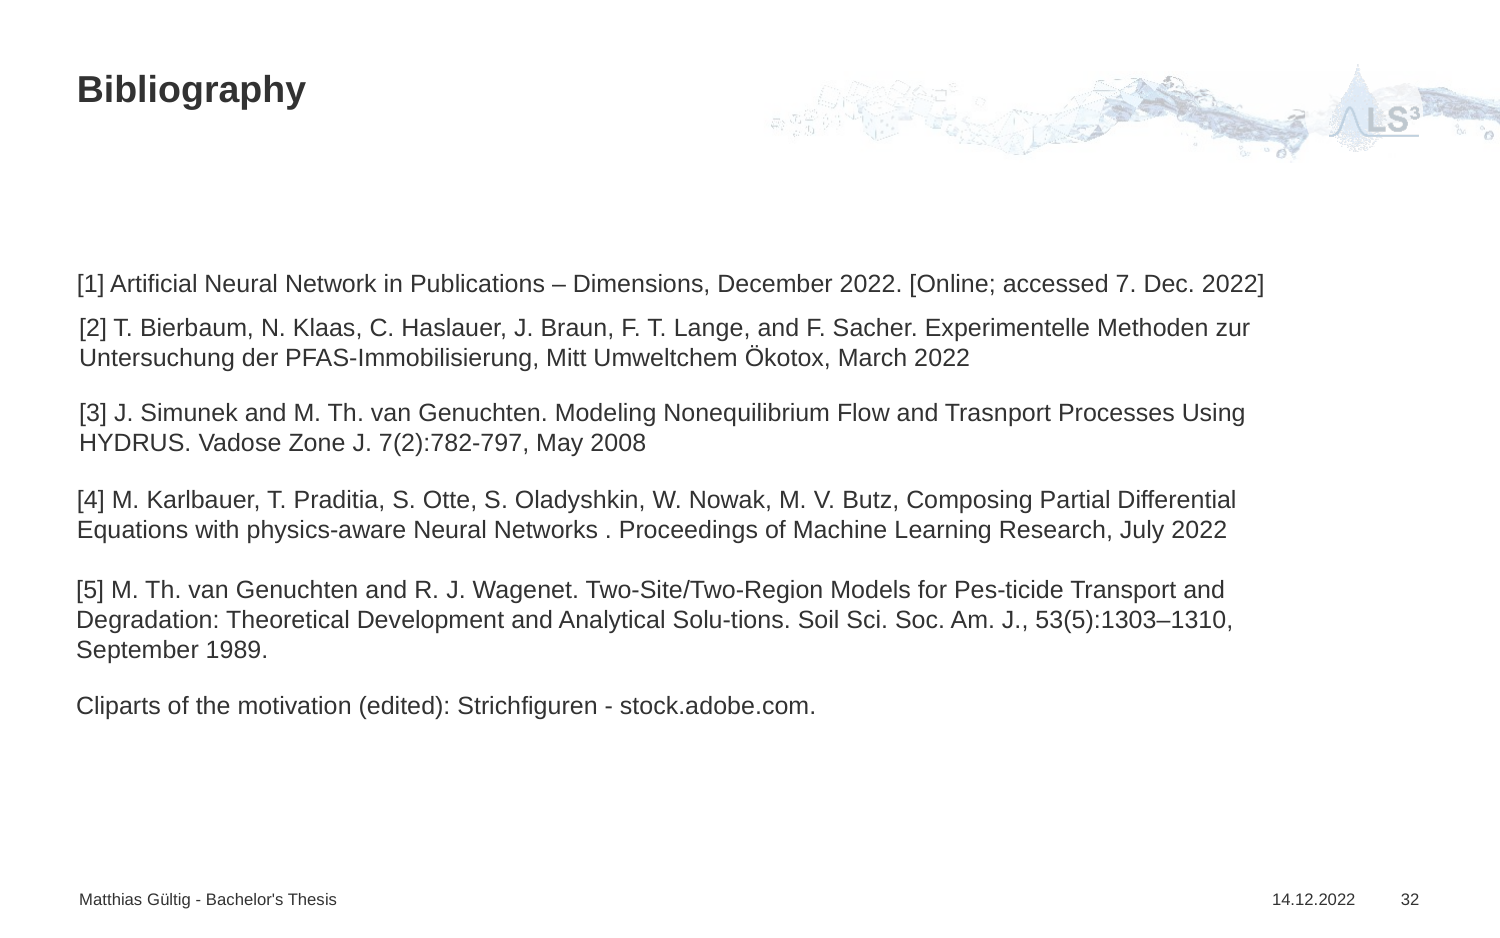

# Bibliography
[1] Artificial Neural Network in Publications – Dimensions, December 2022. [Online; accessed 7. Dec. 2022]
[2] T. Bierbaum, N. Klaas, C. Haslauer, J. Braun, F. T. Lange, and F. Sacher. Experimentelle Methoden zur Untersuchung der PFAS-Immobilisierung, Mitt Umweltchem Ökotox, March 2022
[3] J. Simunek and M. Th. van Genuchten. Modeling Nonequilibrium Flow and Trasnport Processes Using HYDRUS. Vadose Zone J. 7(2):782-797, May 2008
[4] M. Karlbauer, T. Praditia, S. Otte, S. Oladyshkin, W. Nowak, M. V. Butz, Composing Partial Differential Equations with physics-aware Neural Networks . Proceedings of Machine Learning Research, July 2022
[5] M. Th. van Genuchten and R. J. Wagenet. Two-Site/Two-Region Models for Pes-ticide Transport and Degradation: Theoretical Development and Analytical Solu-tions. Soil Sci. Soc. Am. J., 53(5):1303–1310, September 1989.
Cliparts of the motivation (edited): Strichfiguren - stock.adobe.com.
Matthias Gültig - Bachelor's Thesis
14.12.2022
32